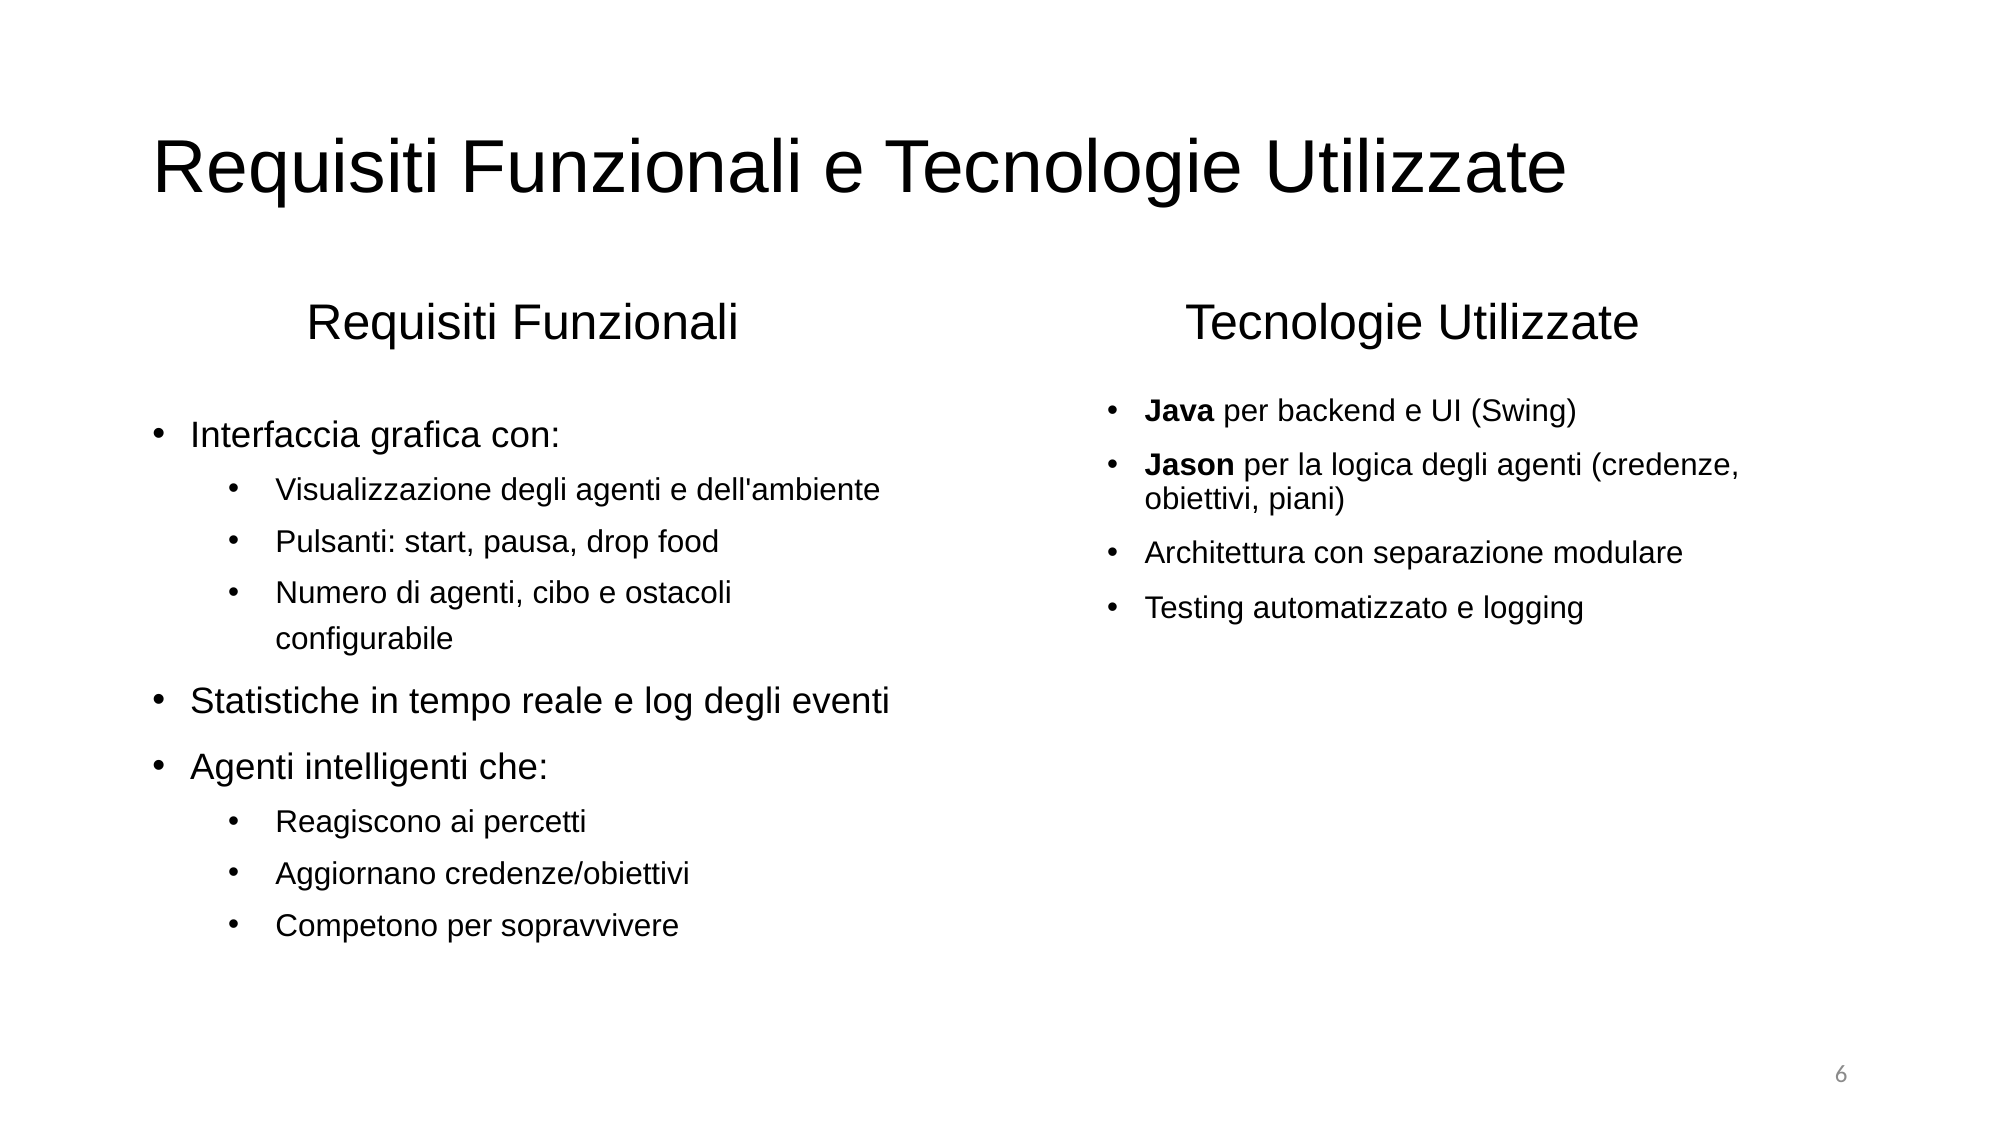

# Requisiti Funzionali e Tecnologie Utilizzate
Requisiti Funzionali
Tecnologie Utilizzate
Java per backend e UI (Swing)
Jason per la logica degli agenti (credenze, obiettivi, piani)
Architettura con separazione modulare
Testing automatizzato e logging

Interfaccia grafica con:
Visualizzazione degli agenti e dell'ambiente
Pulsanti: start, pausa, drop food
Numero di agenti, cibo e ostacoli configurabile
Statistiche in tempo reale e log degli eventi
Agenti intelligenti che:
Reagiscono ai percetti
Aggiornano credenze/obiettivi
Competono per sopravvivere

6